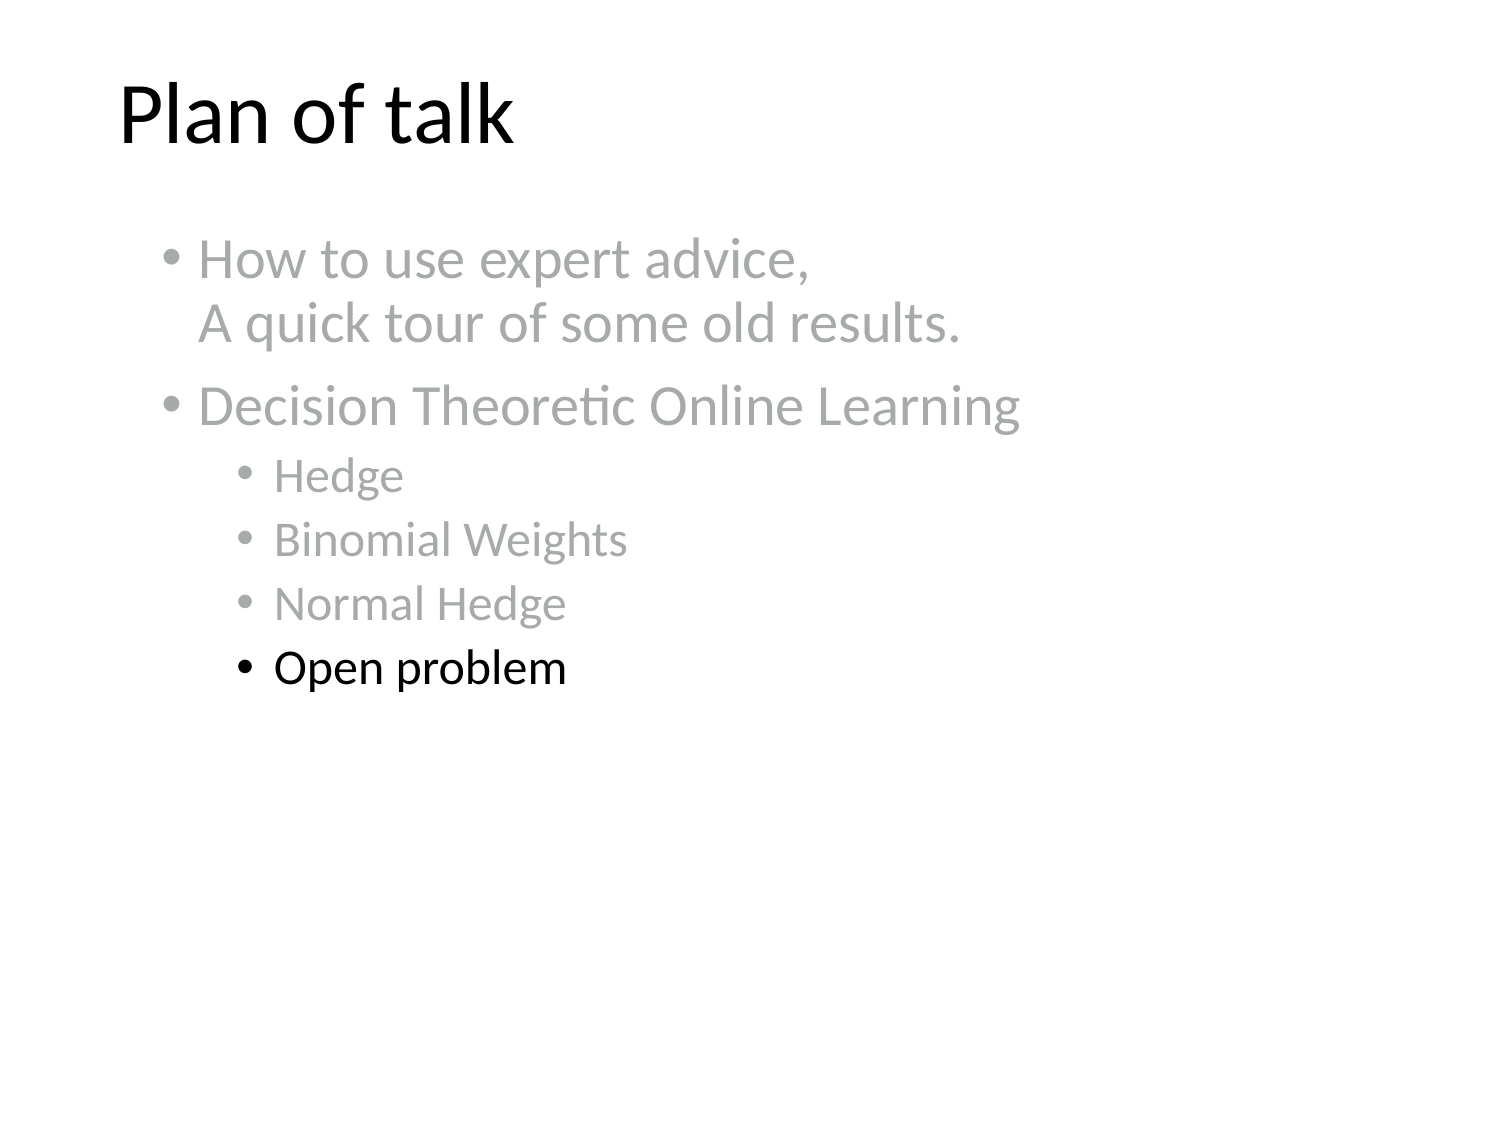

# Plan of talk
How to use expert advice,
A quick tour of some old results.
Decision Theoretic Online Learning
Hedge
Binomial Weights
Normal Hedge
Open problem